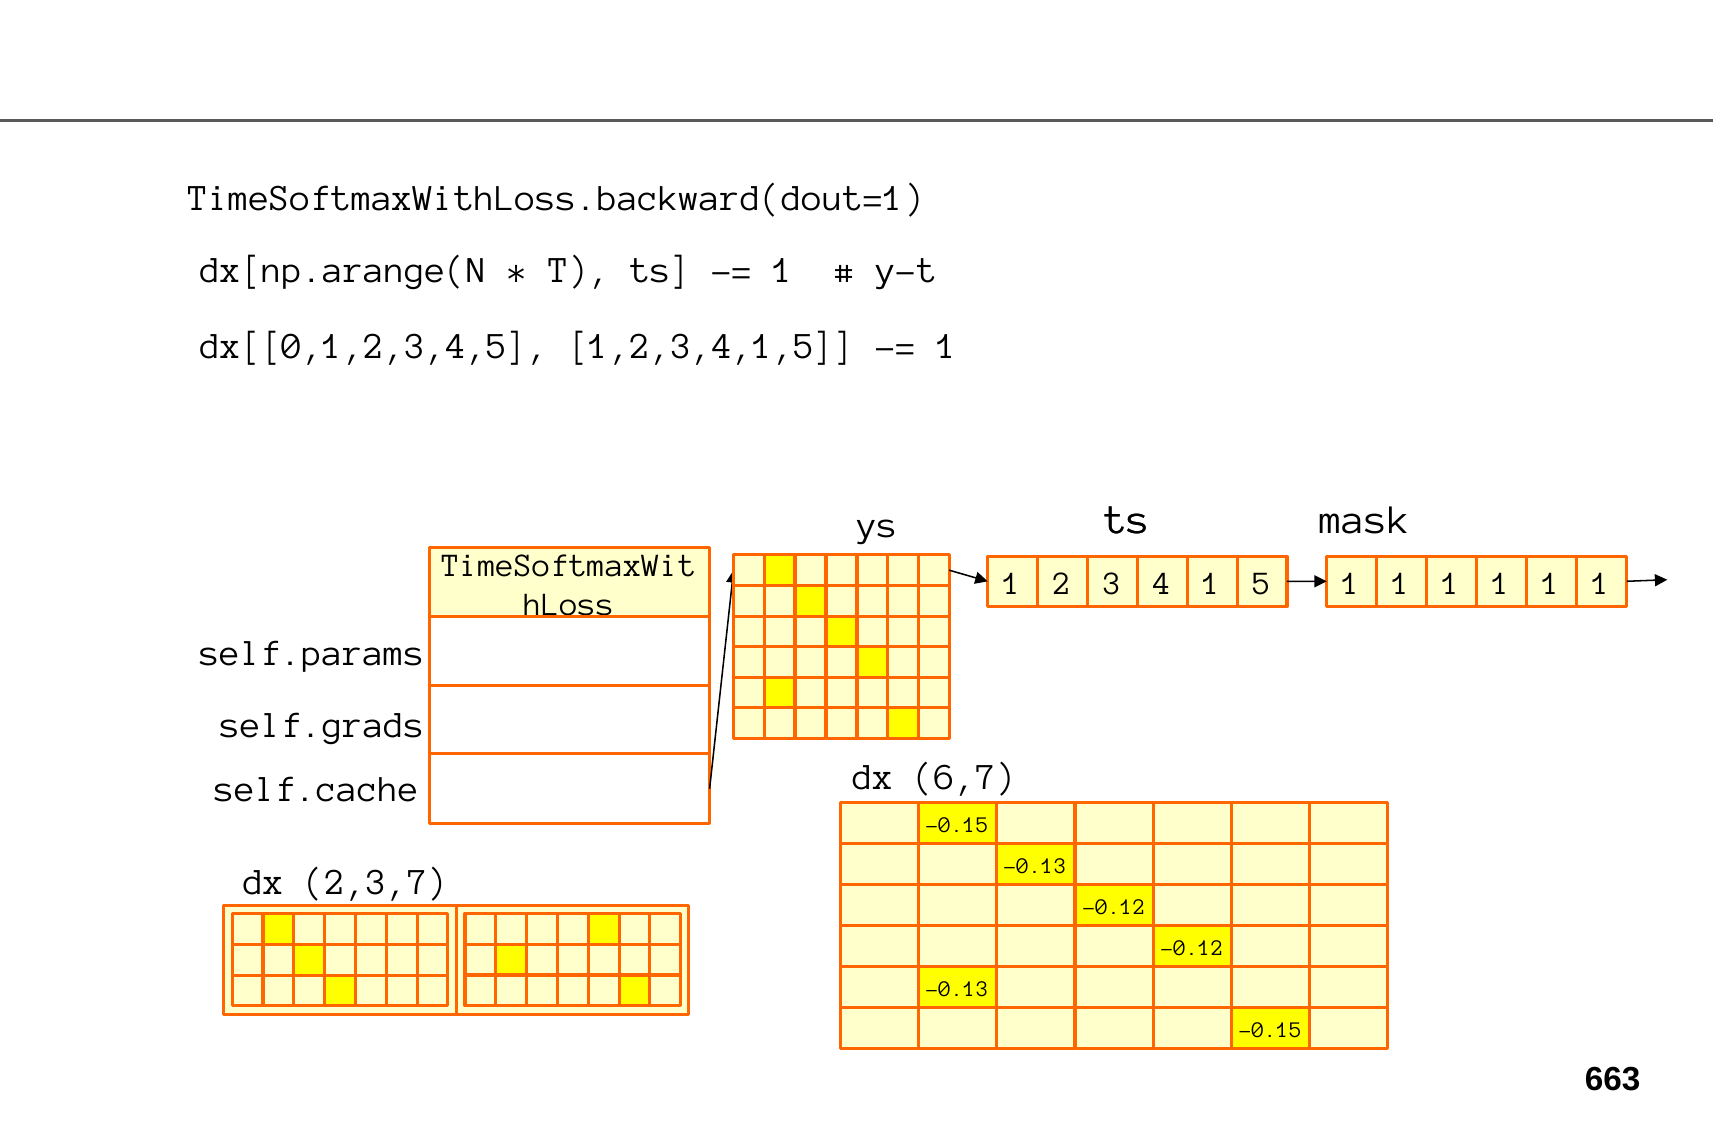

TimeSoftmaxWithLoss.backward(dout=1)
dx[np.arange(N * T), ts] -= 1  # y-t
dx[[0,1,2,3,4,5], [1,2,3,4,1,5]] -= 1
ts
ts
mask
ys
TimeSoftmaxWithLoss

1
1
1
1
1
1
1
2
3
4
1
5

self.params

self.grads

dx (6,7)

self.cache

-0.15

-0.13

-0.12

dx (2,3,7)

-0.12

-0.13

-0.15